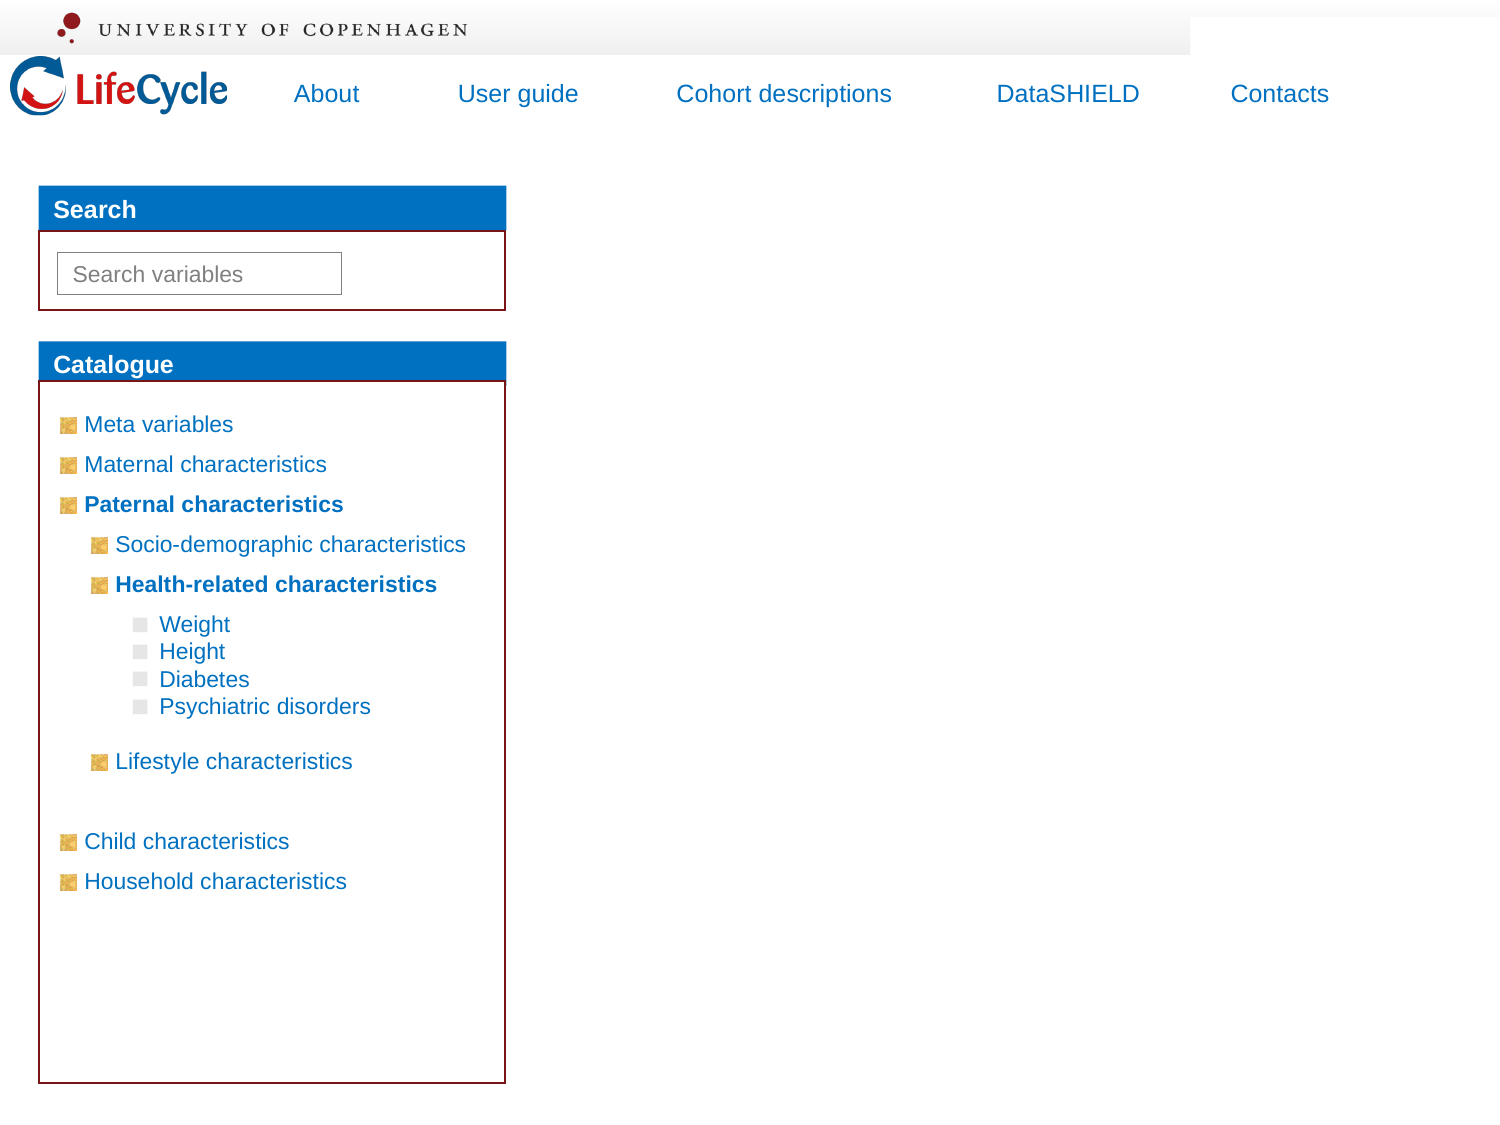

Search

Search variables
Catalogue

Meta variables
Maternal characteristics
Paternal characteristics
Socio-demographic characteristics
Health-related characteristics
Weight
Height
Diabetes
Psychiatric disorders

Lifestyle characteristics

Child characteristics
Household characteristics